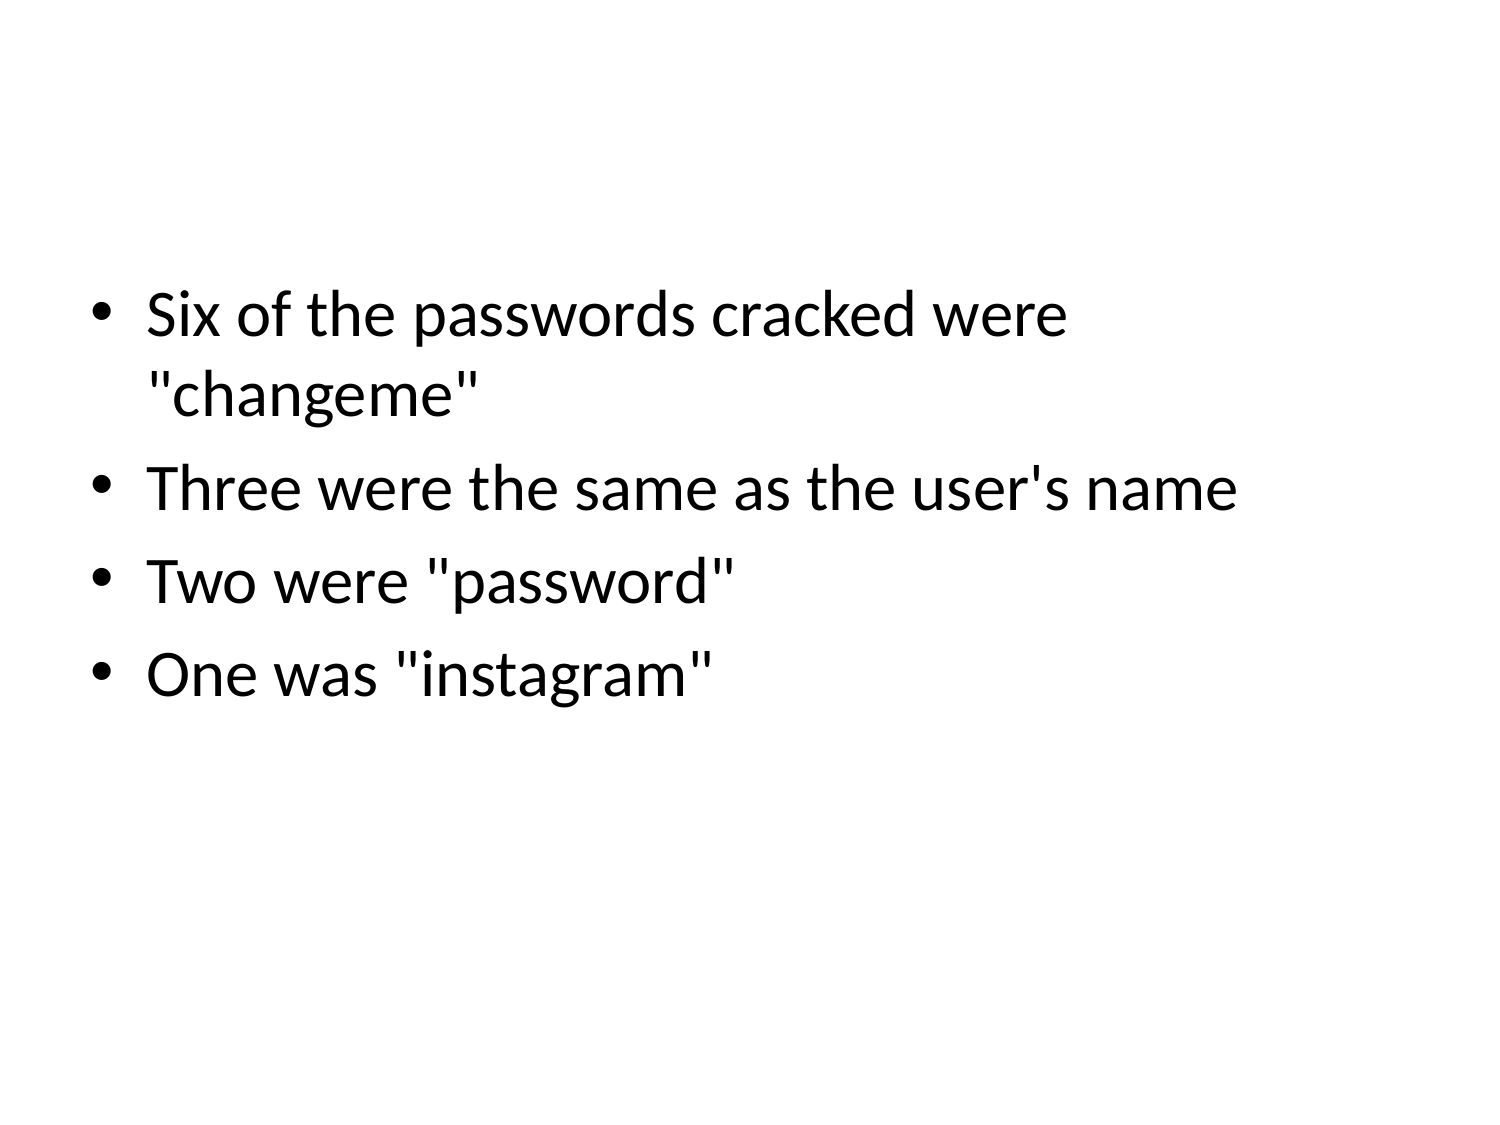

#
Six of the passwords cracked were "changeme"
Three were the same as the user's name
Two were "password"
One was "instagram"